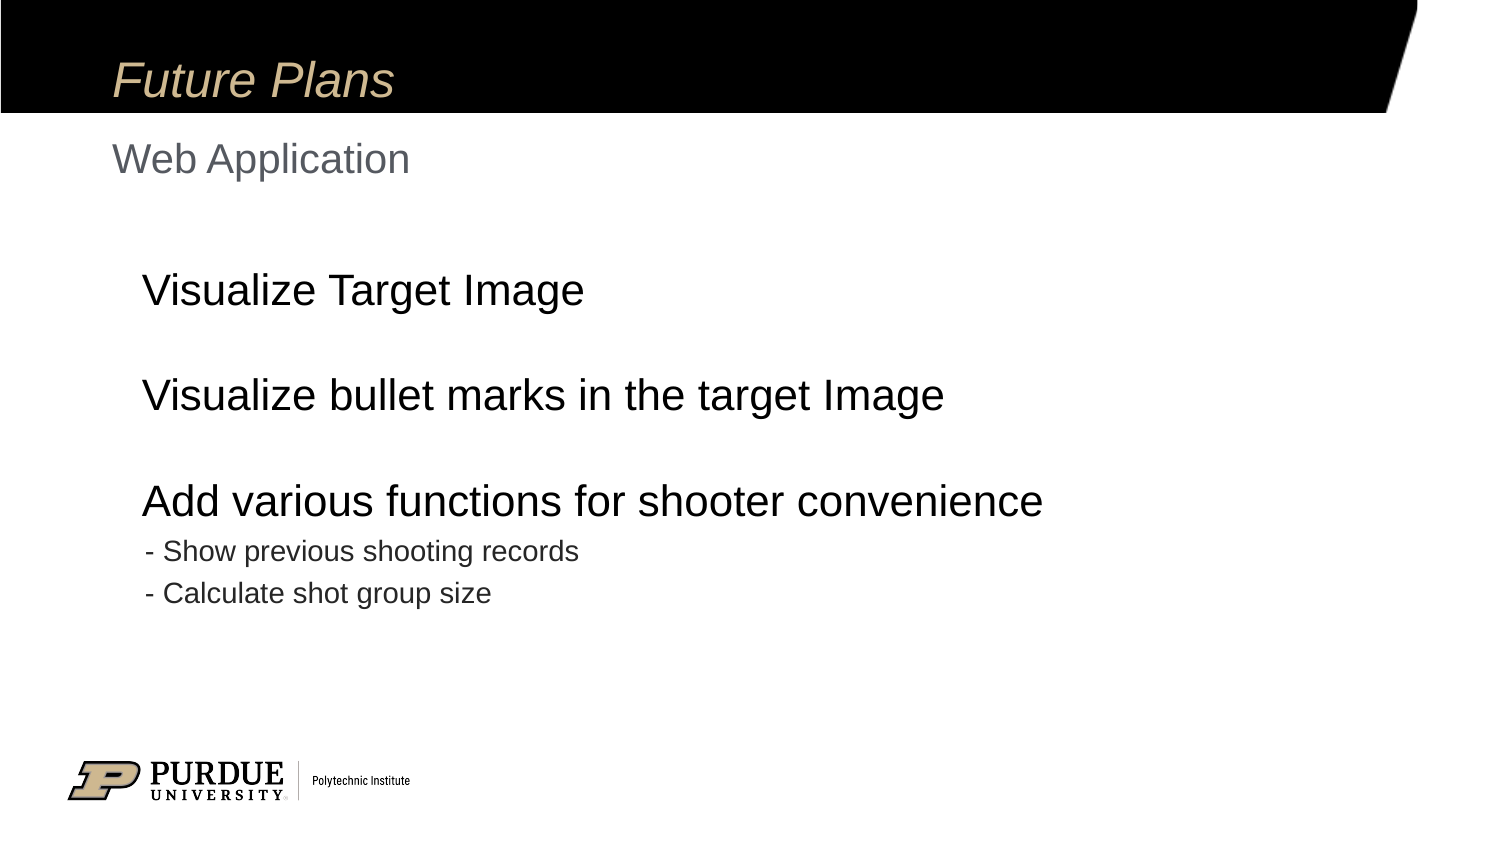

# Future Plans
Web Application

Visualize Target Image

Visualize bullet marks in the target Image

Add various functions for shooter convenience
	- Show previous shooting records
 	- Calculate shot group size